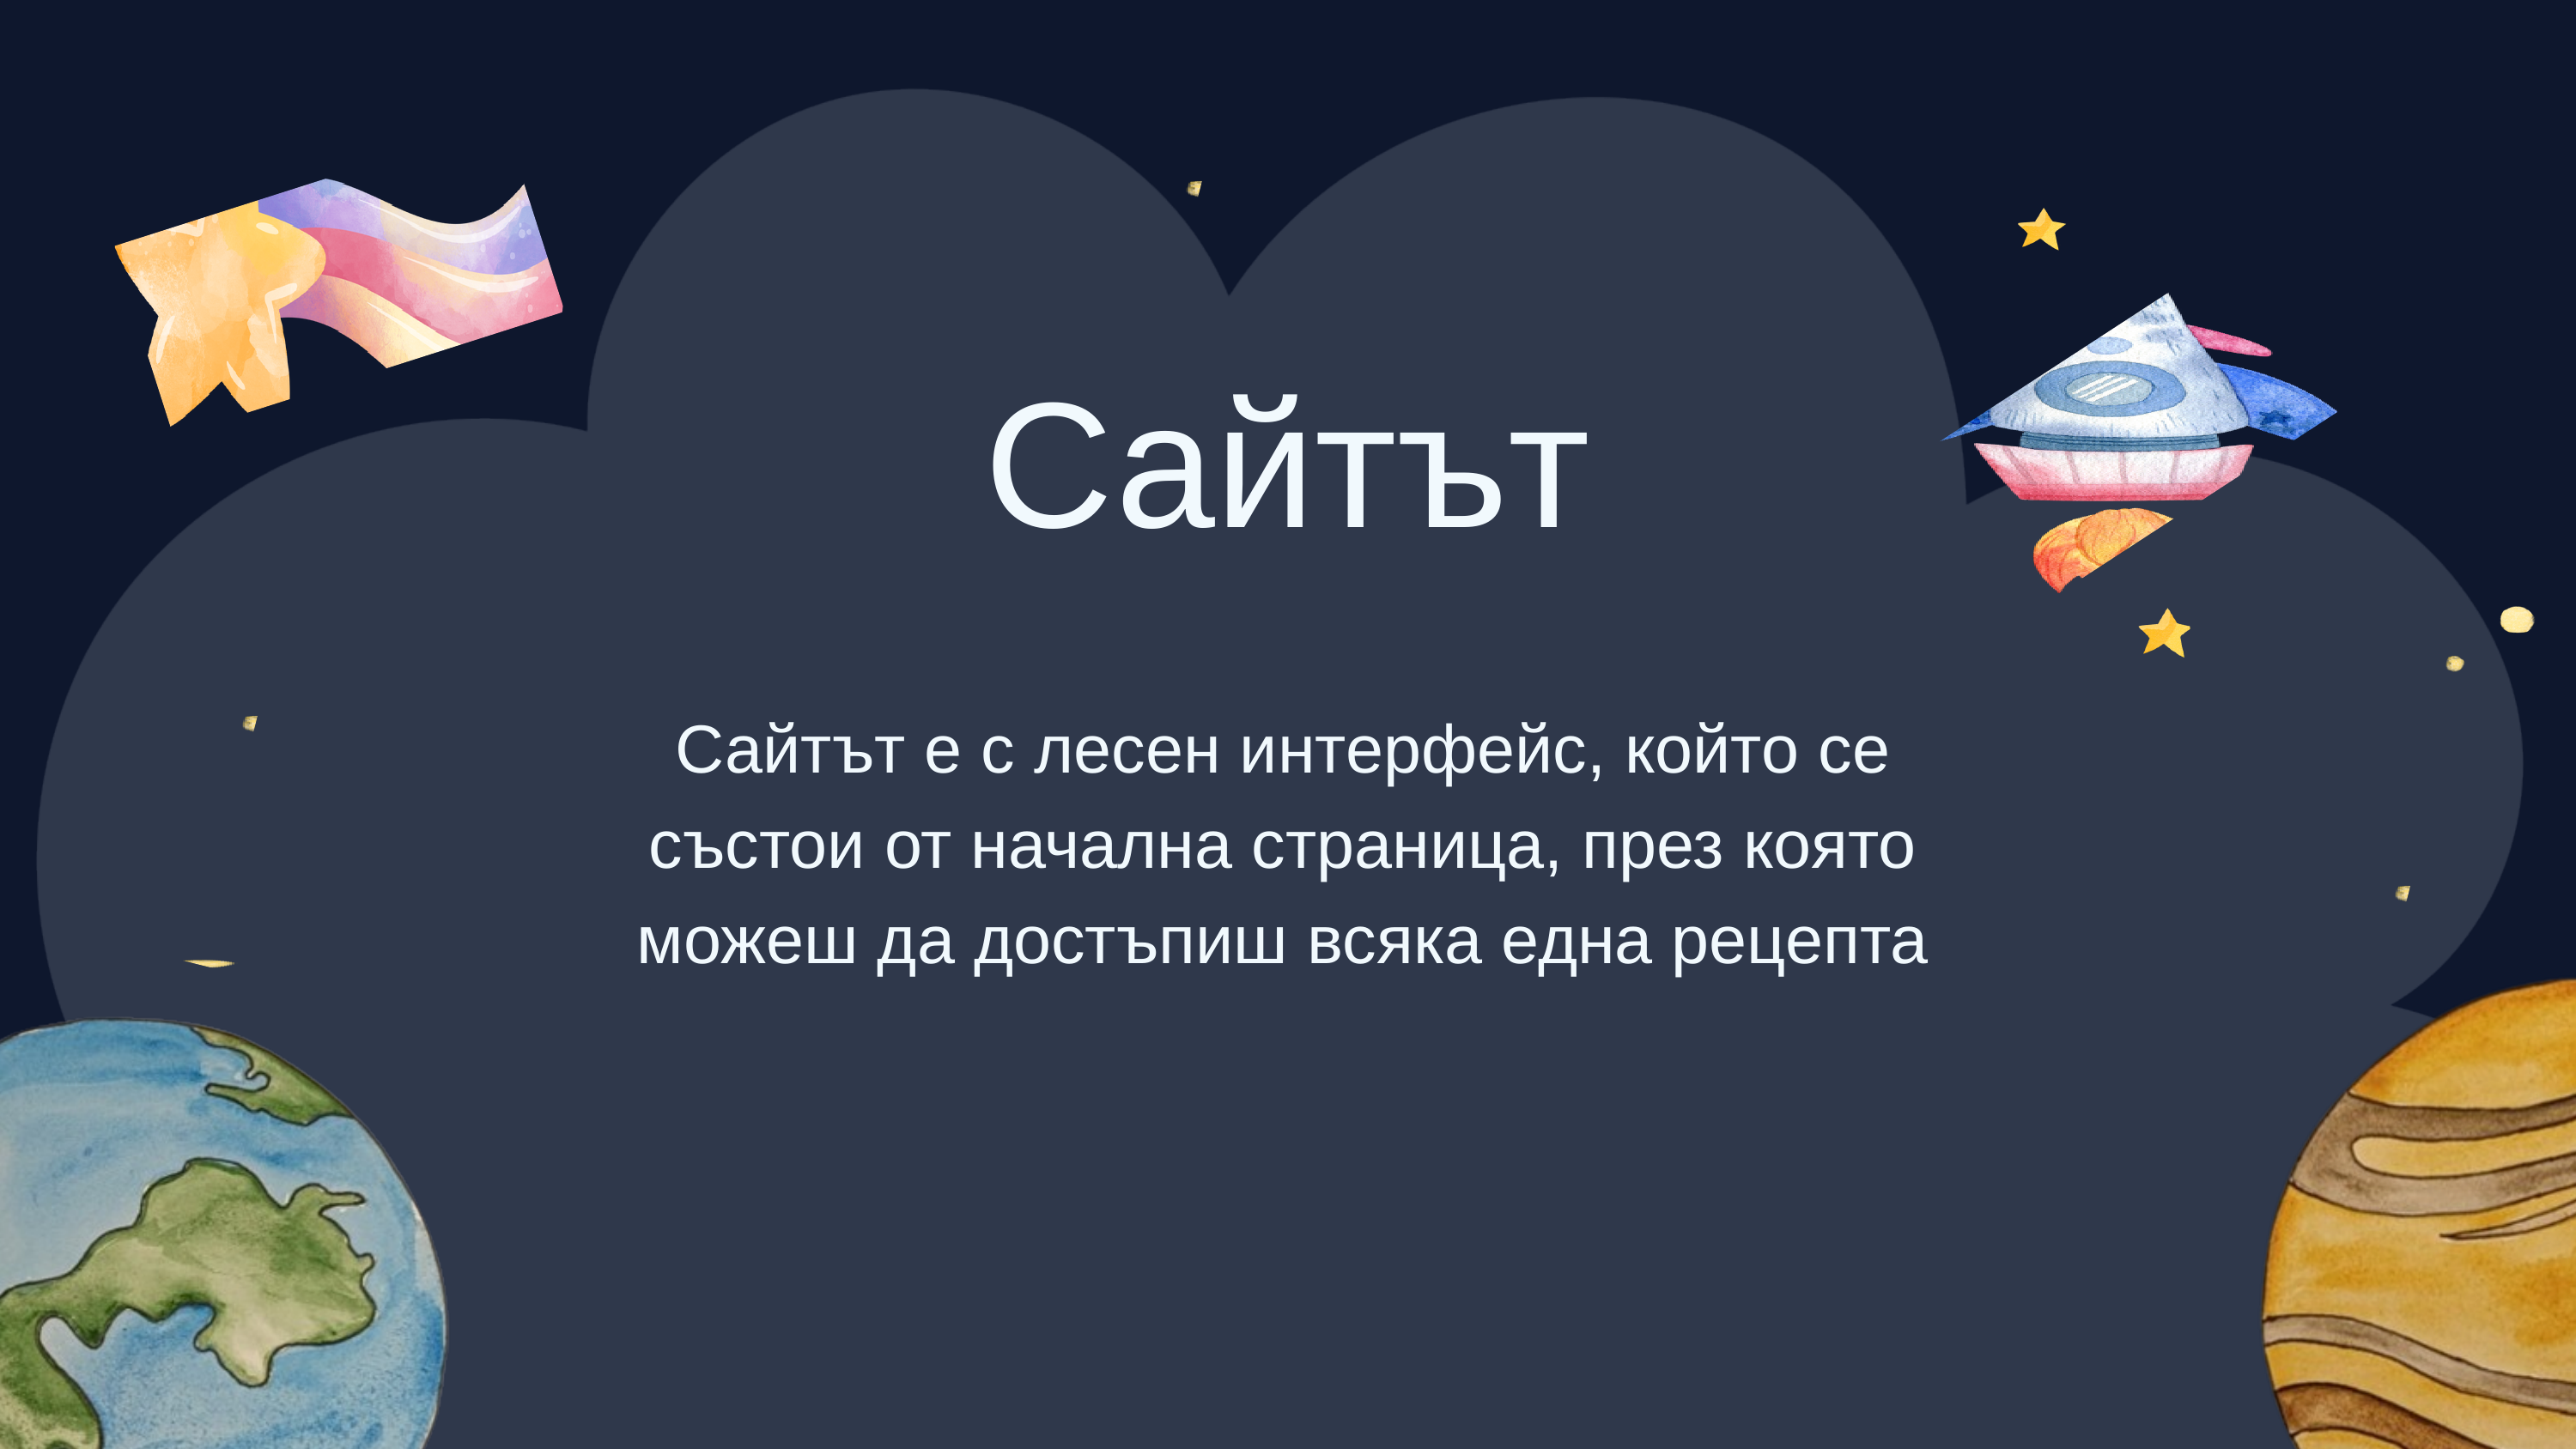

Сайтът

Сайтът е с лесен интерфейс, който се състои от начална страница, през която можеш да достъпиш всяка една рецепта